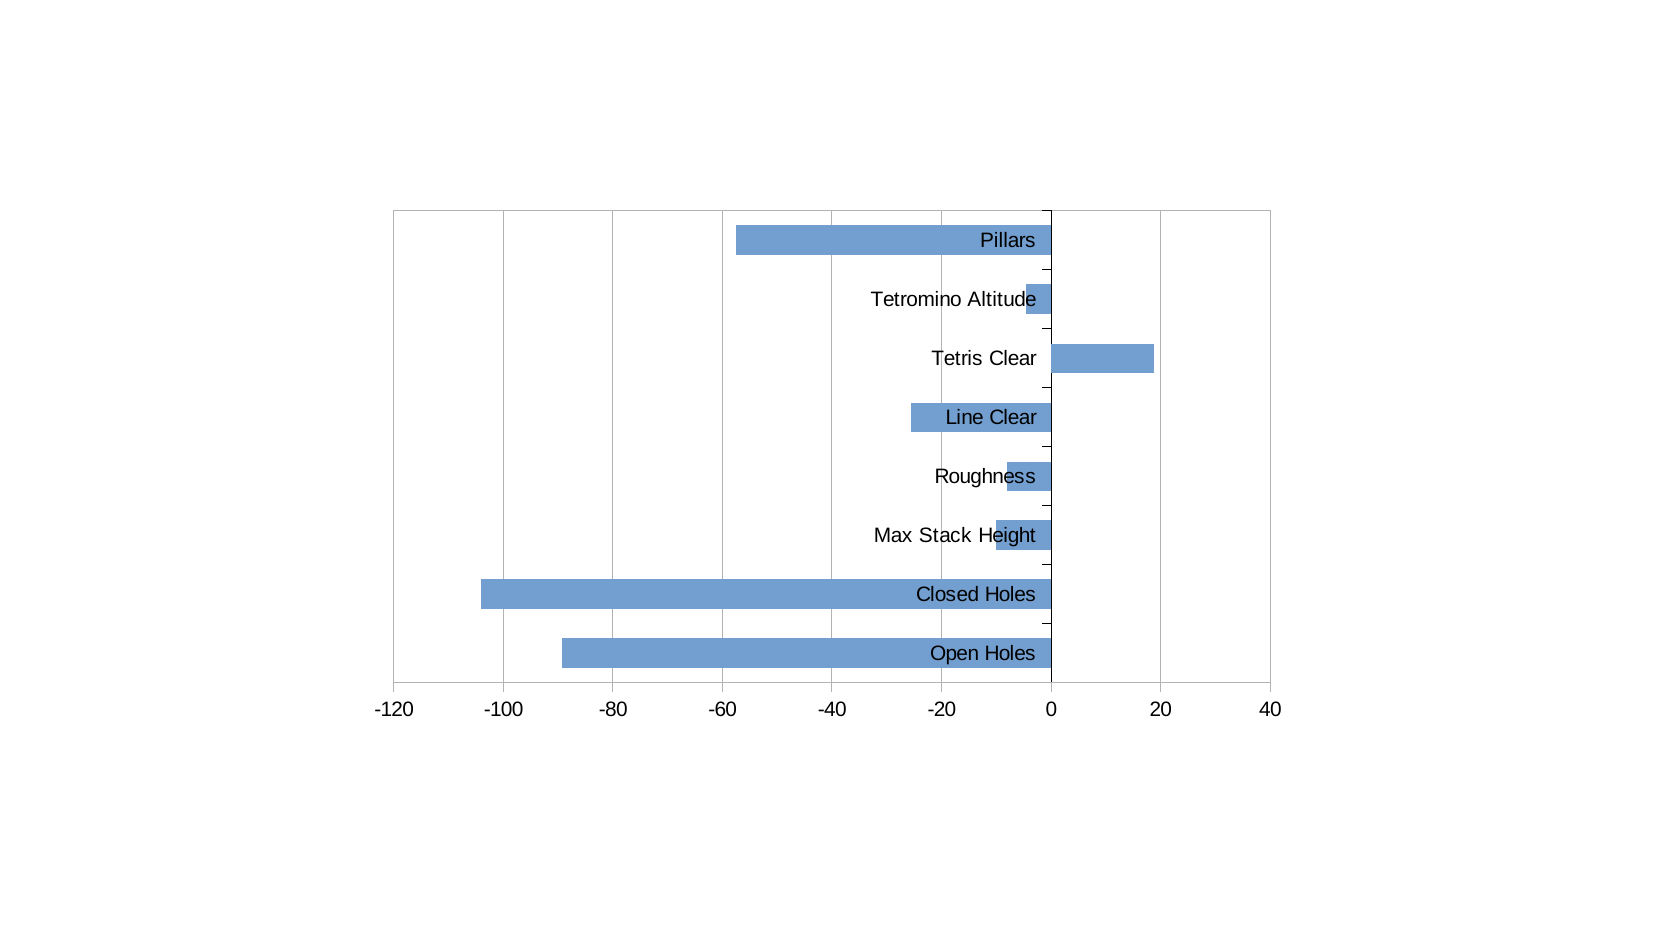

# Linear Coefficients

### Chart

| Category | Value |
|---|---|
| Open Holes | -89.32 |
| Closed Holes | -104.13 |
| Max Stack Height | -10.12 |
| Roughness | -7.96 |
| Line Clear | -25.65 |
| Tetris Clear | 18.87 |
| Tetromino Altitude | -4.49 |
| Pillars | -57.45 |